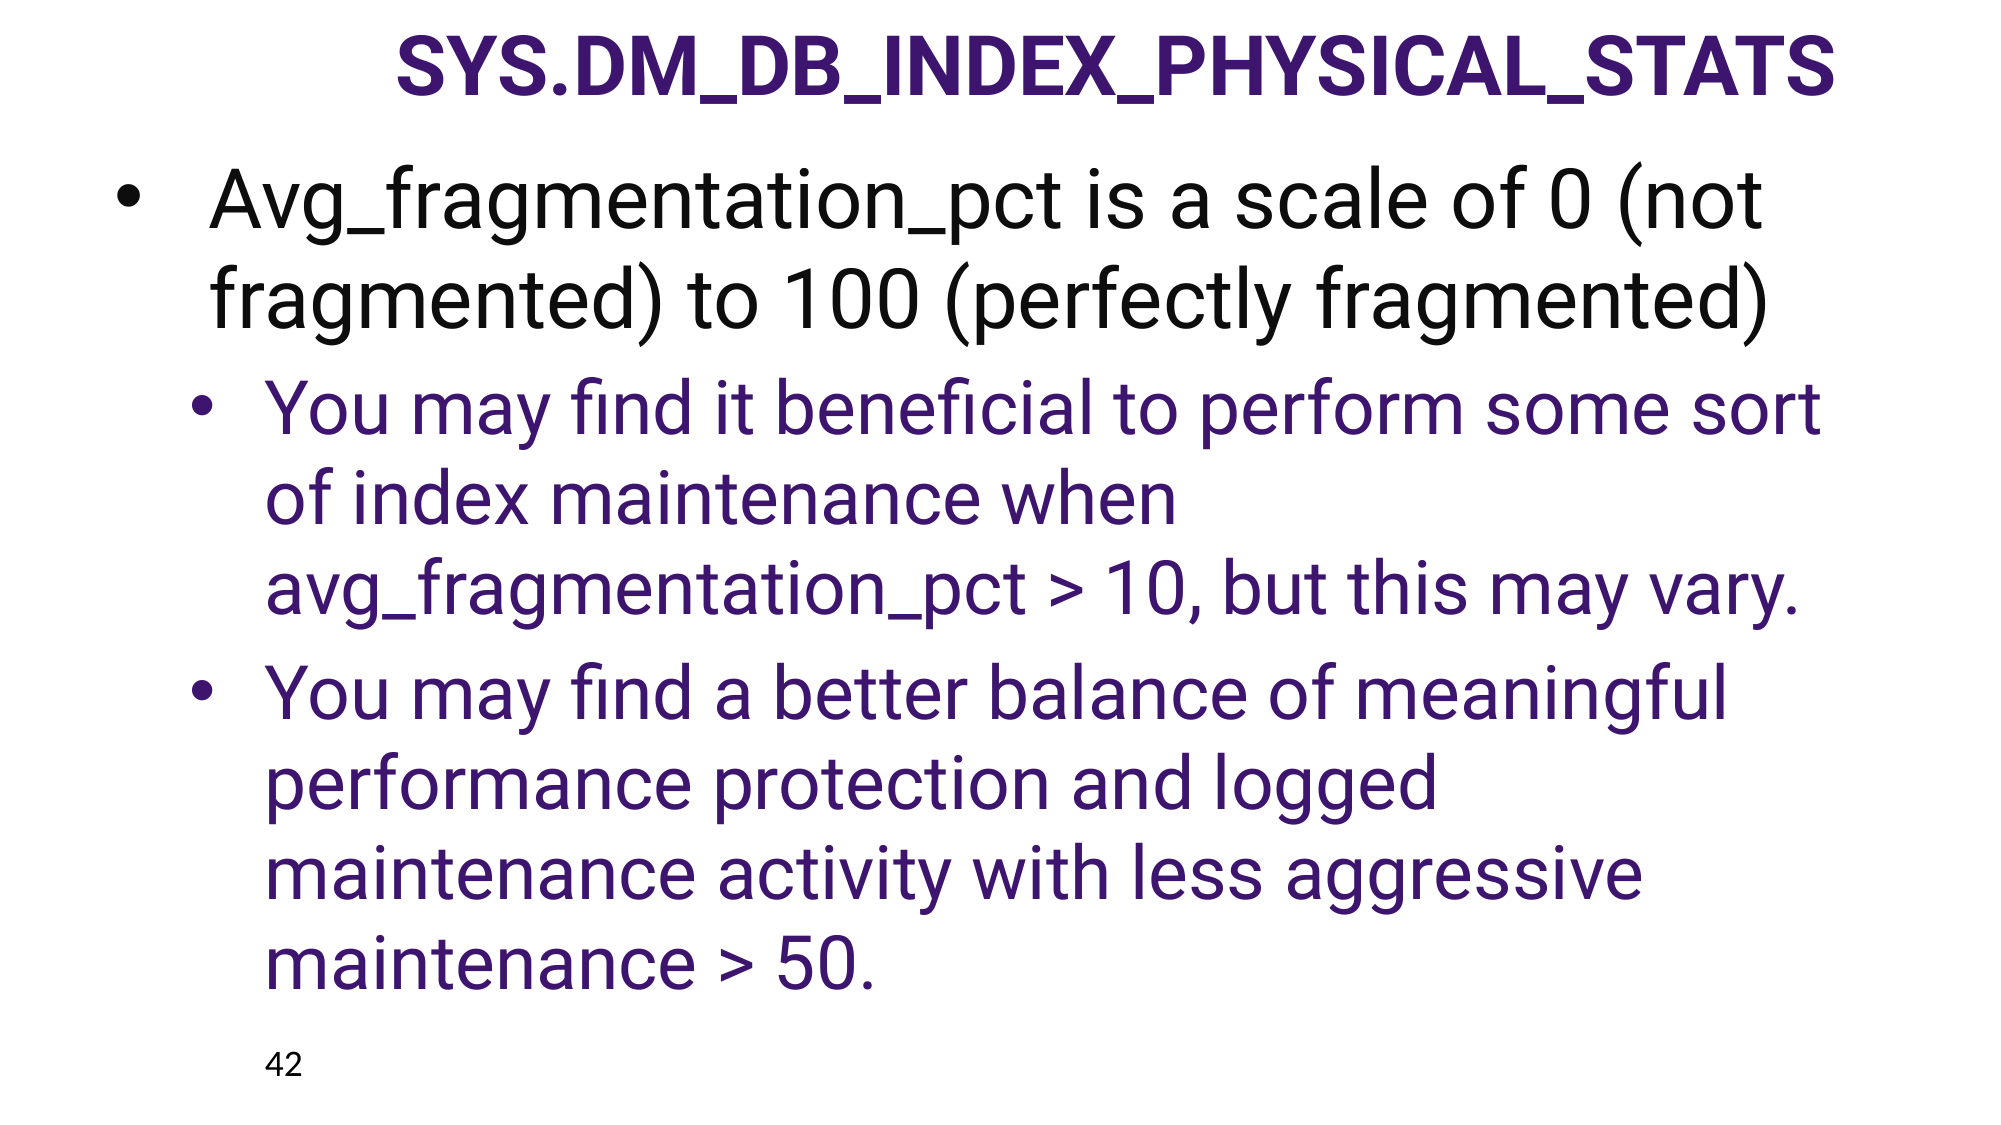

# sys.dm_db_index_physical_stats
Avg_fragmentation_pct is a scale of 0 (not fragmented) to 100 (perfectly fragmented)
You may find it beneficial to perform some sort of index maintenance when avg_fragmentation_pct > 10, but this may vary.
You may find a better balance of meaningful performance protection and logged maintenance activity with less aggressive maintenance > 50.
42